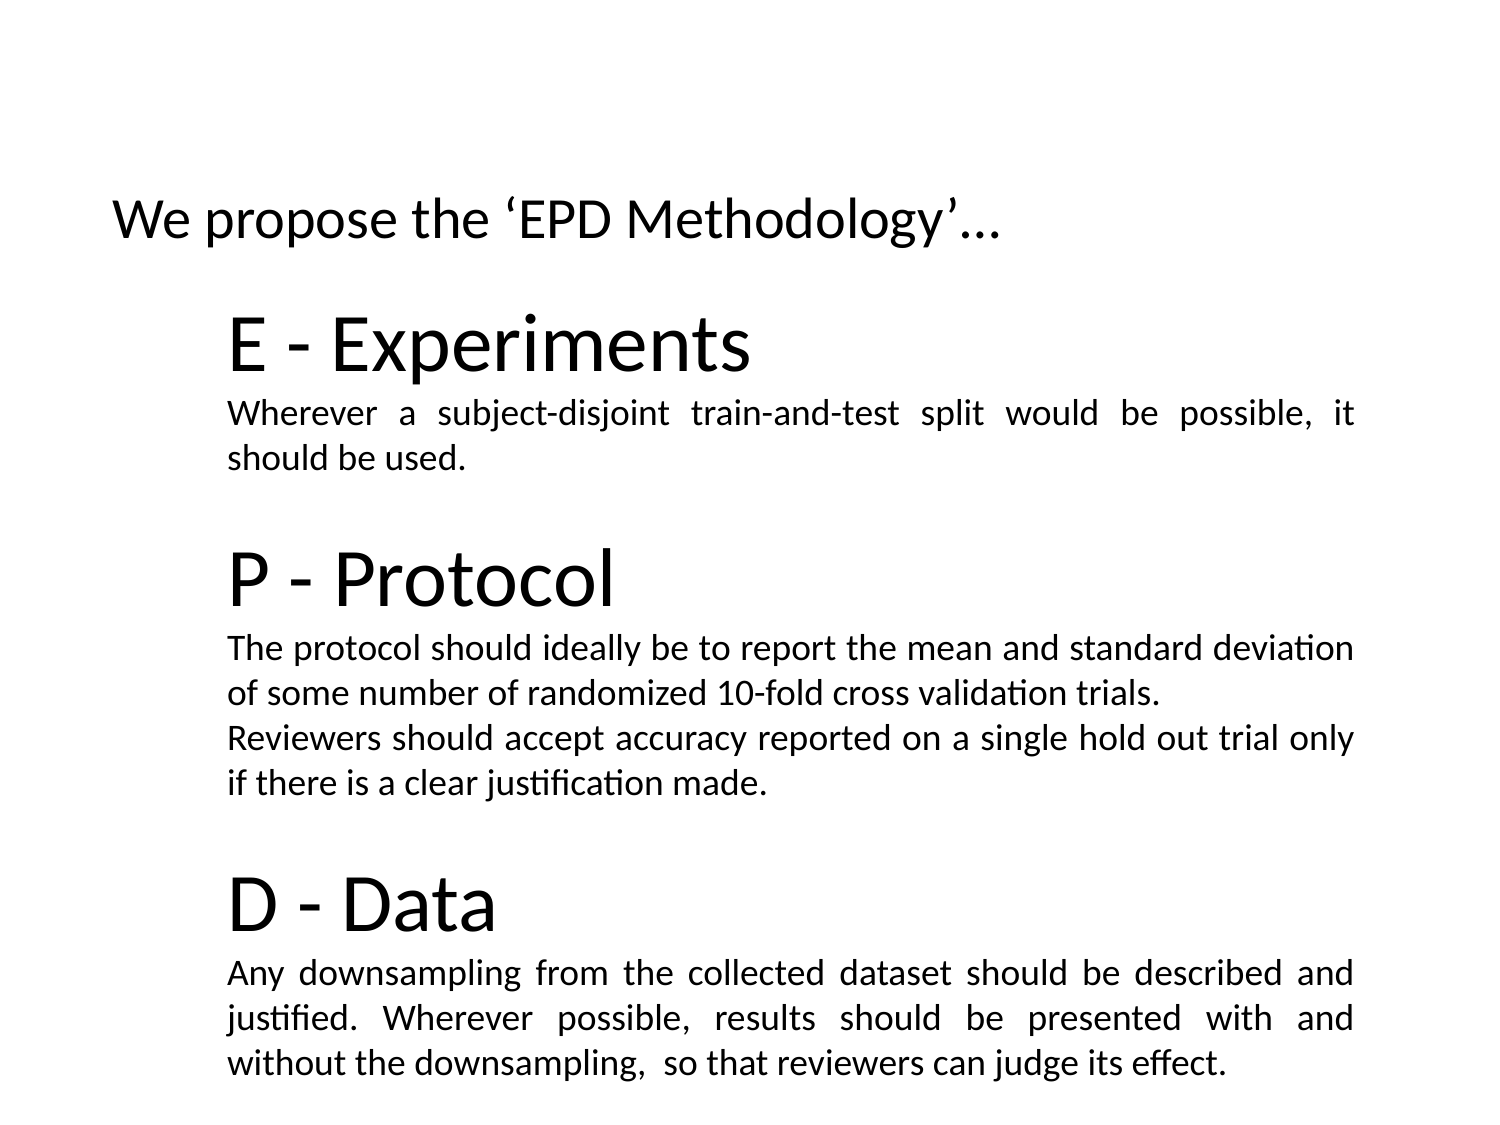

We propose the ‘EPD Methodology’…

E - Experiments
Wherever a subject-disjoint train-and-test split would be possible, it should be used.

P - Protocol
The protocol should ideally be to report the mean and standard deviation of some number of randomized 10-fold cross validation trials.
Reviewers should accept accuracy reported on a single hold out trial only if there is a clear justification made.

D - Data
Any downsampling from the collected dataset should be described and justified. Wherever possible, results should be presented with and without the downsampling,  so that reviewers can judge its effect.